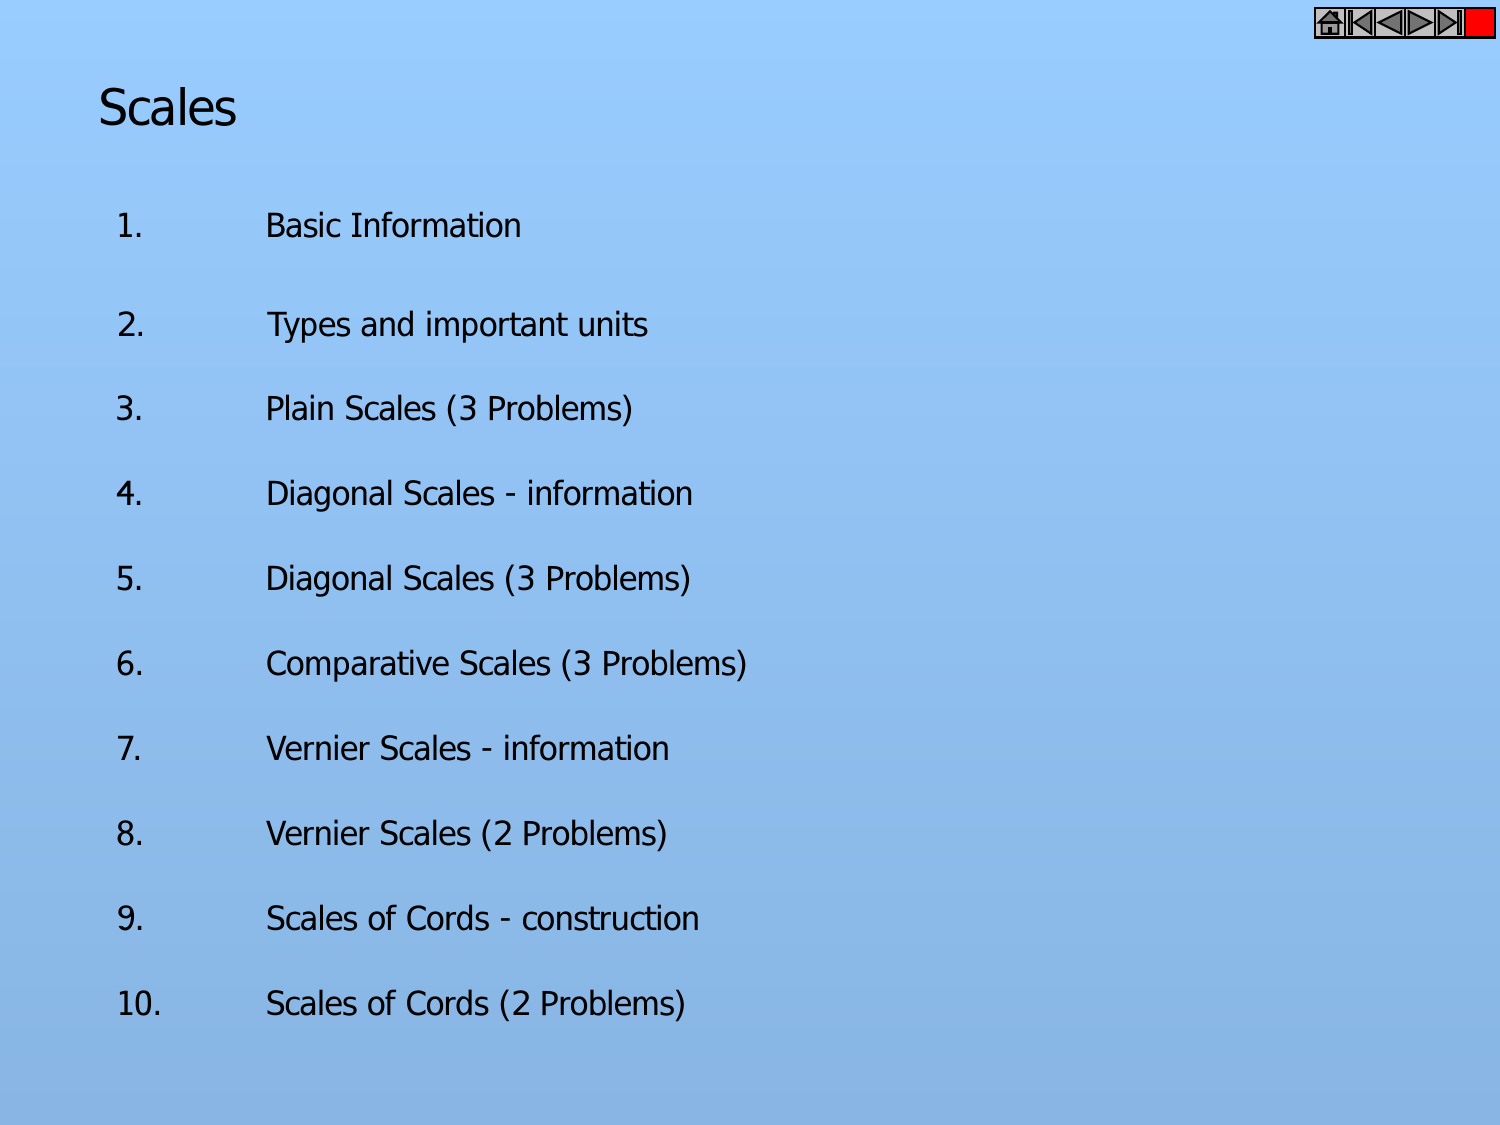

Scales
1.	Basic Information
2.	Types and important units
3.	Plain Scales (3 Problems)
4.	Diagonal Scales - information
5.	Diagonal Scales (3 Problems)
6.	Comparative Scales (3 Problems)
7.	Vernier Scales - information
8.	Vernier Scales (2 Problems)
9.	Scales of Cords - construction
10.	Scales of Cords (2 Problems)